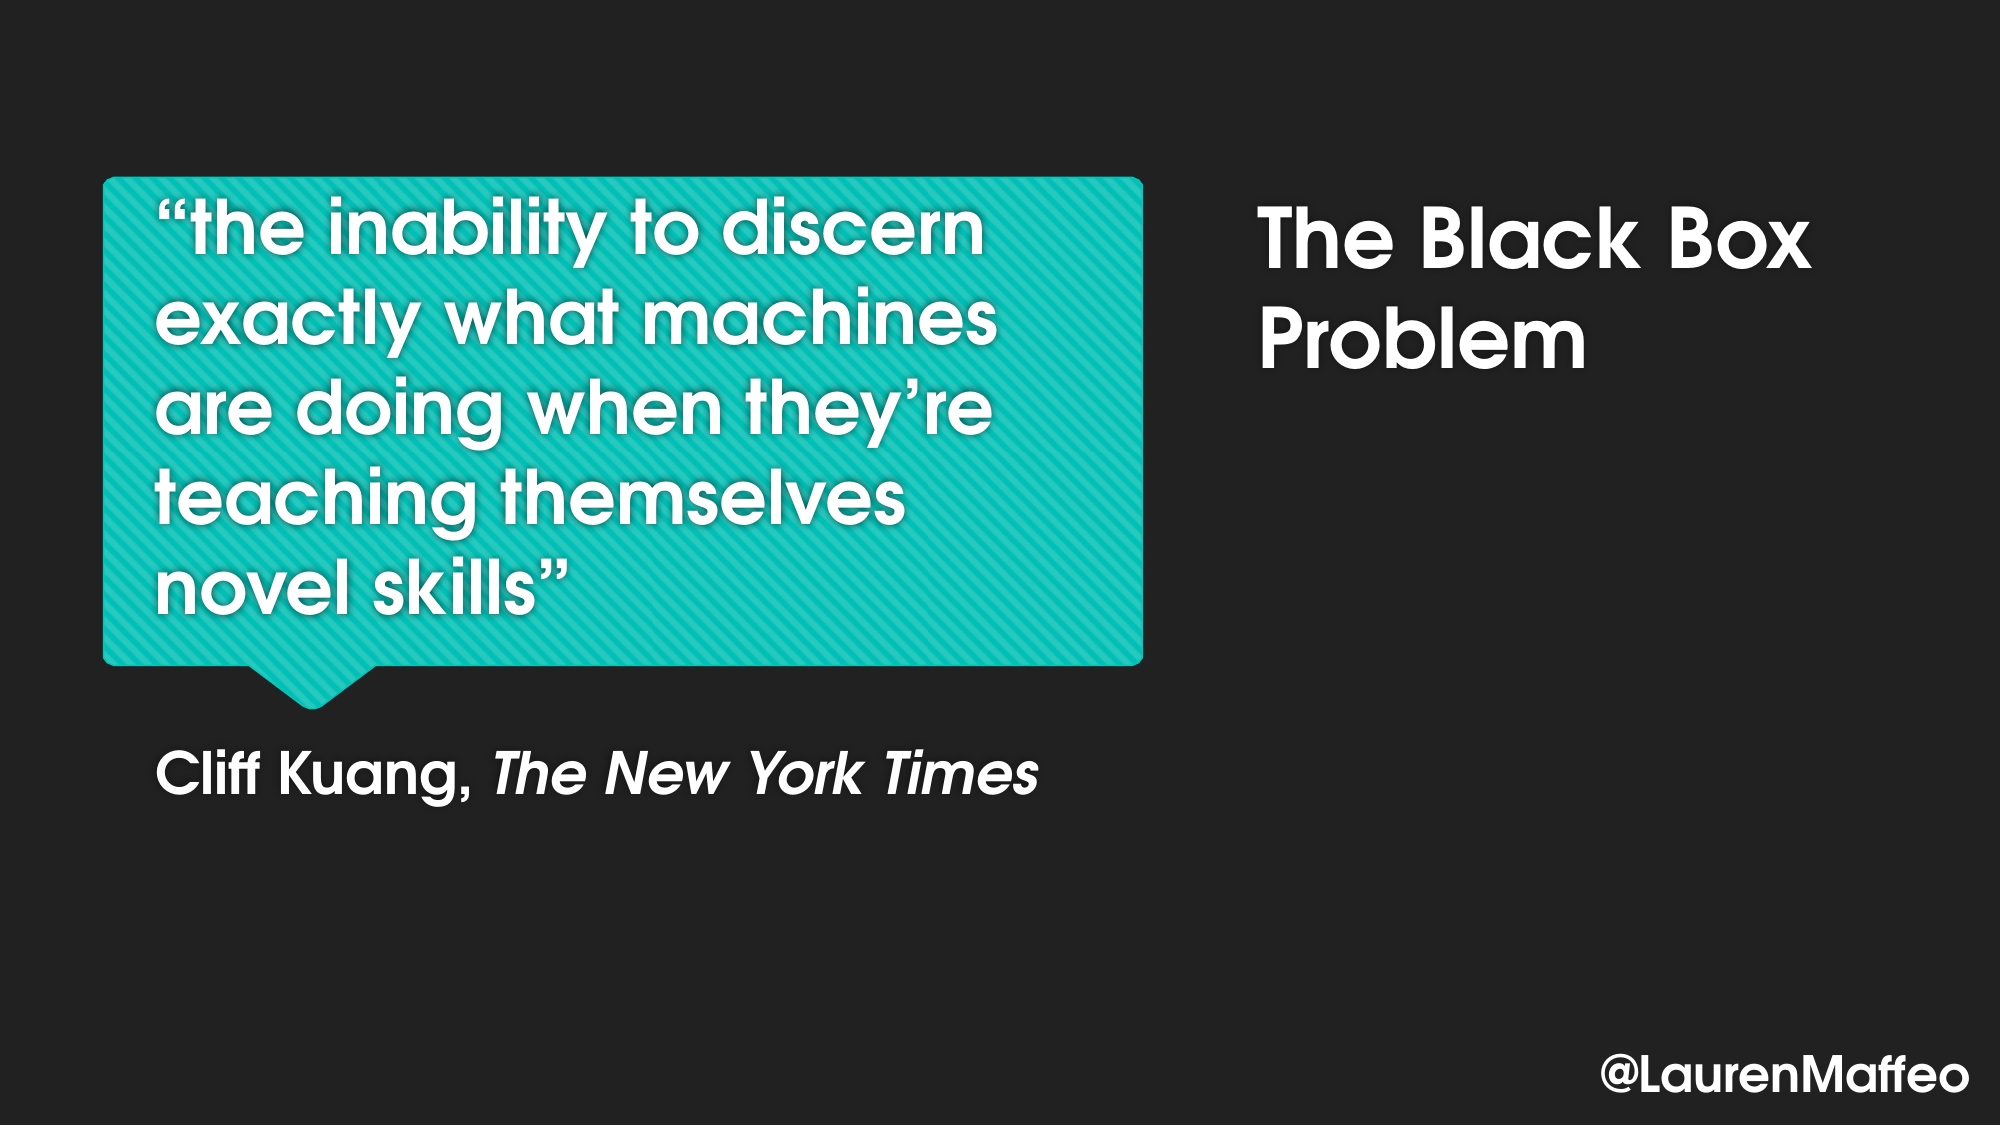

The Black Box Problem
# “the inability to discern exactly what machines are doing when they’re teaching themselves novel skills”
Cliff Kuang, The New York Times
@LaurenMaffeo